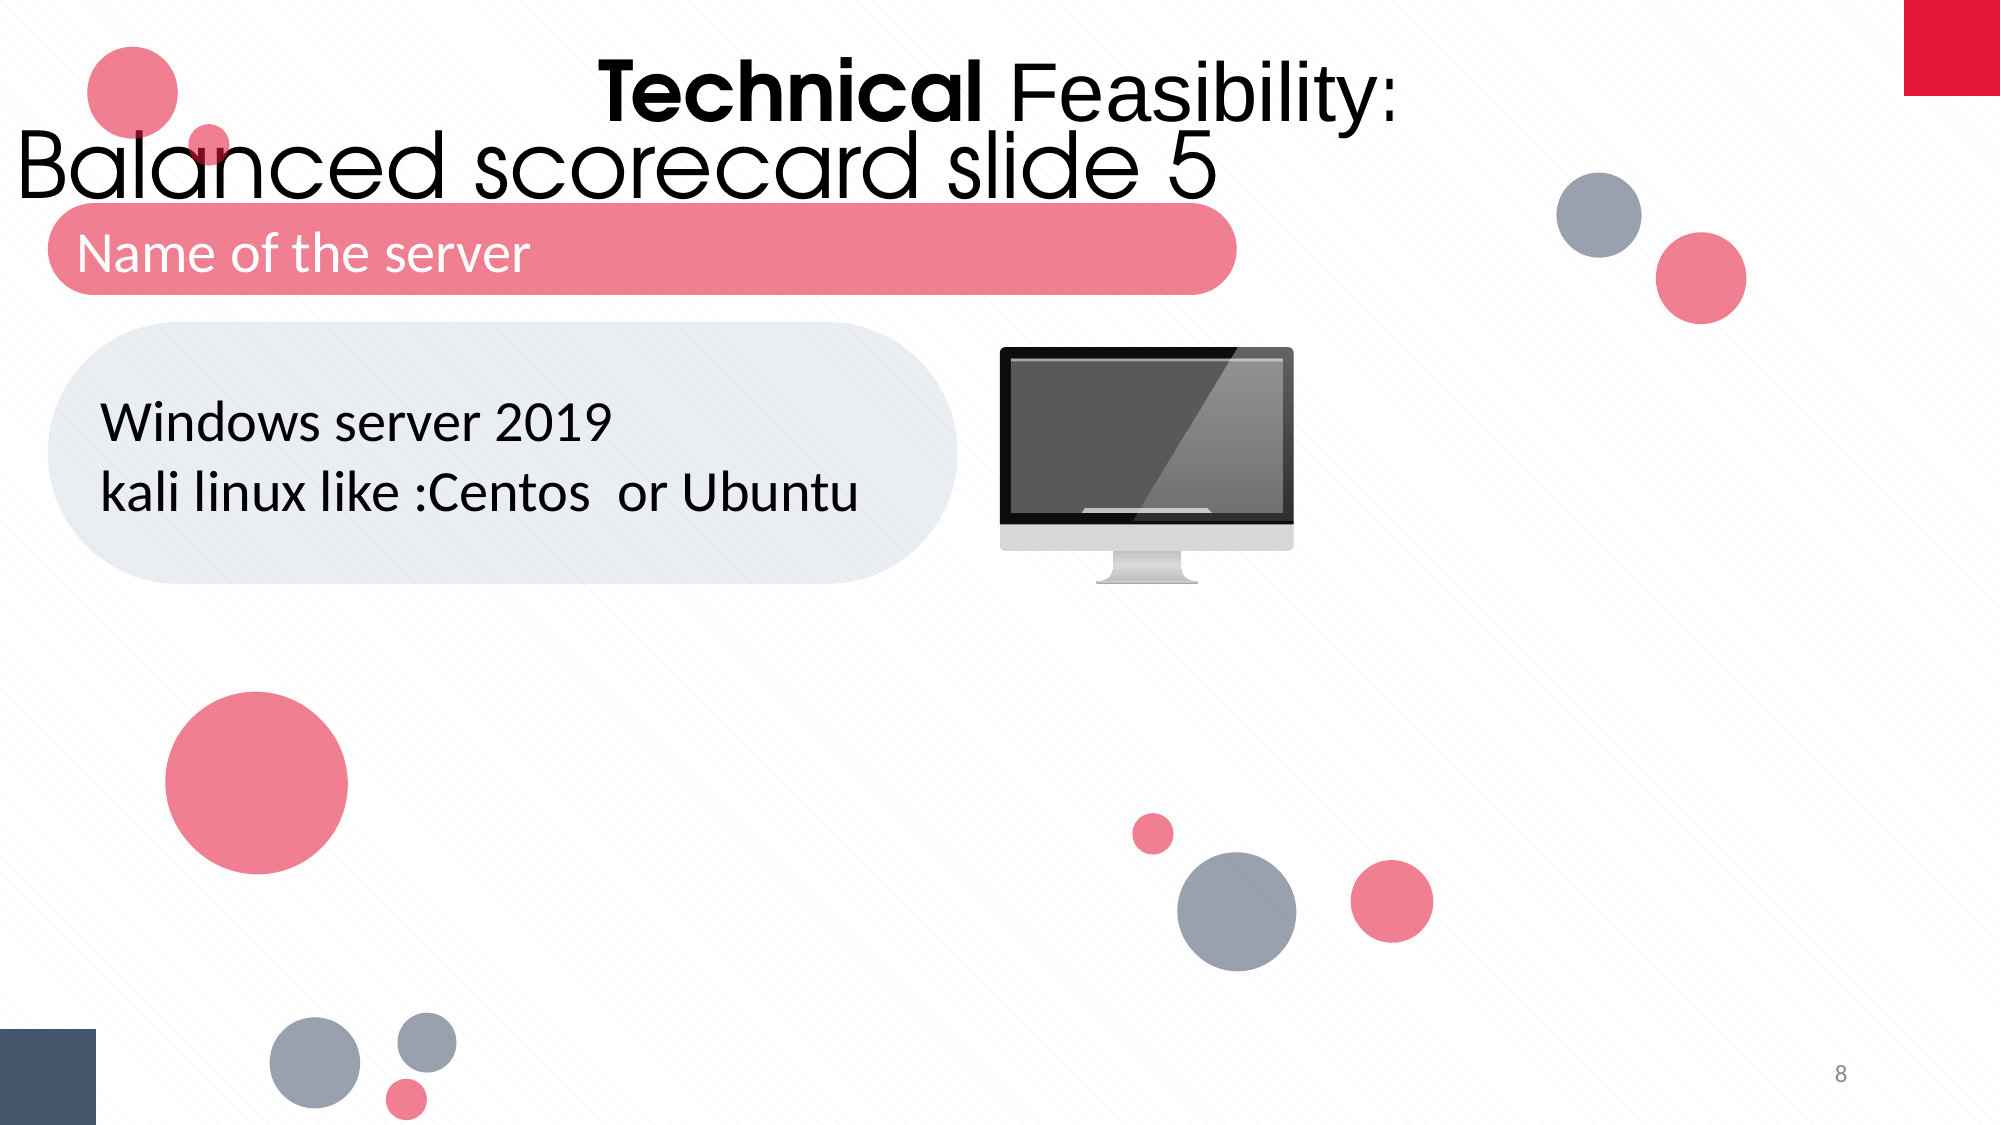

Technical Feasibility:

Balanced scorecard slide 5

Name of the server

Windows server 2019
kali linux like :Centos  or Ubuntu

8